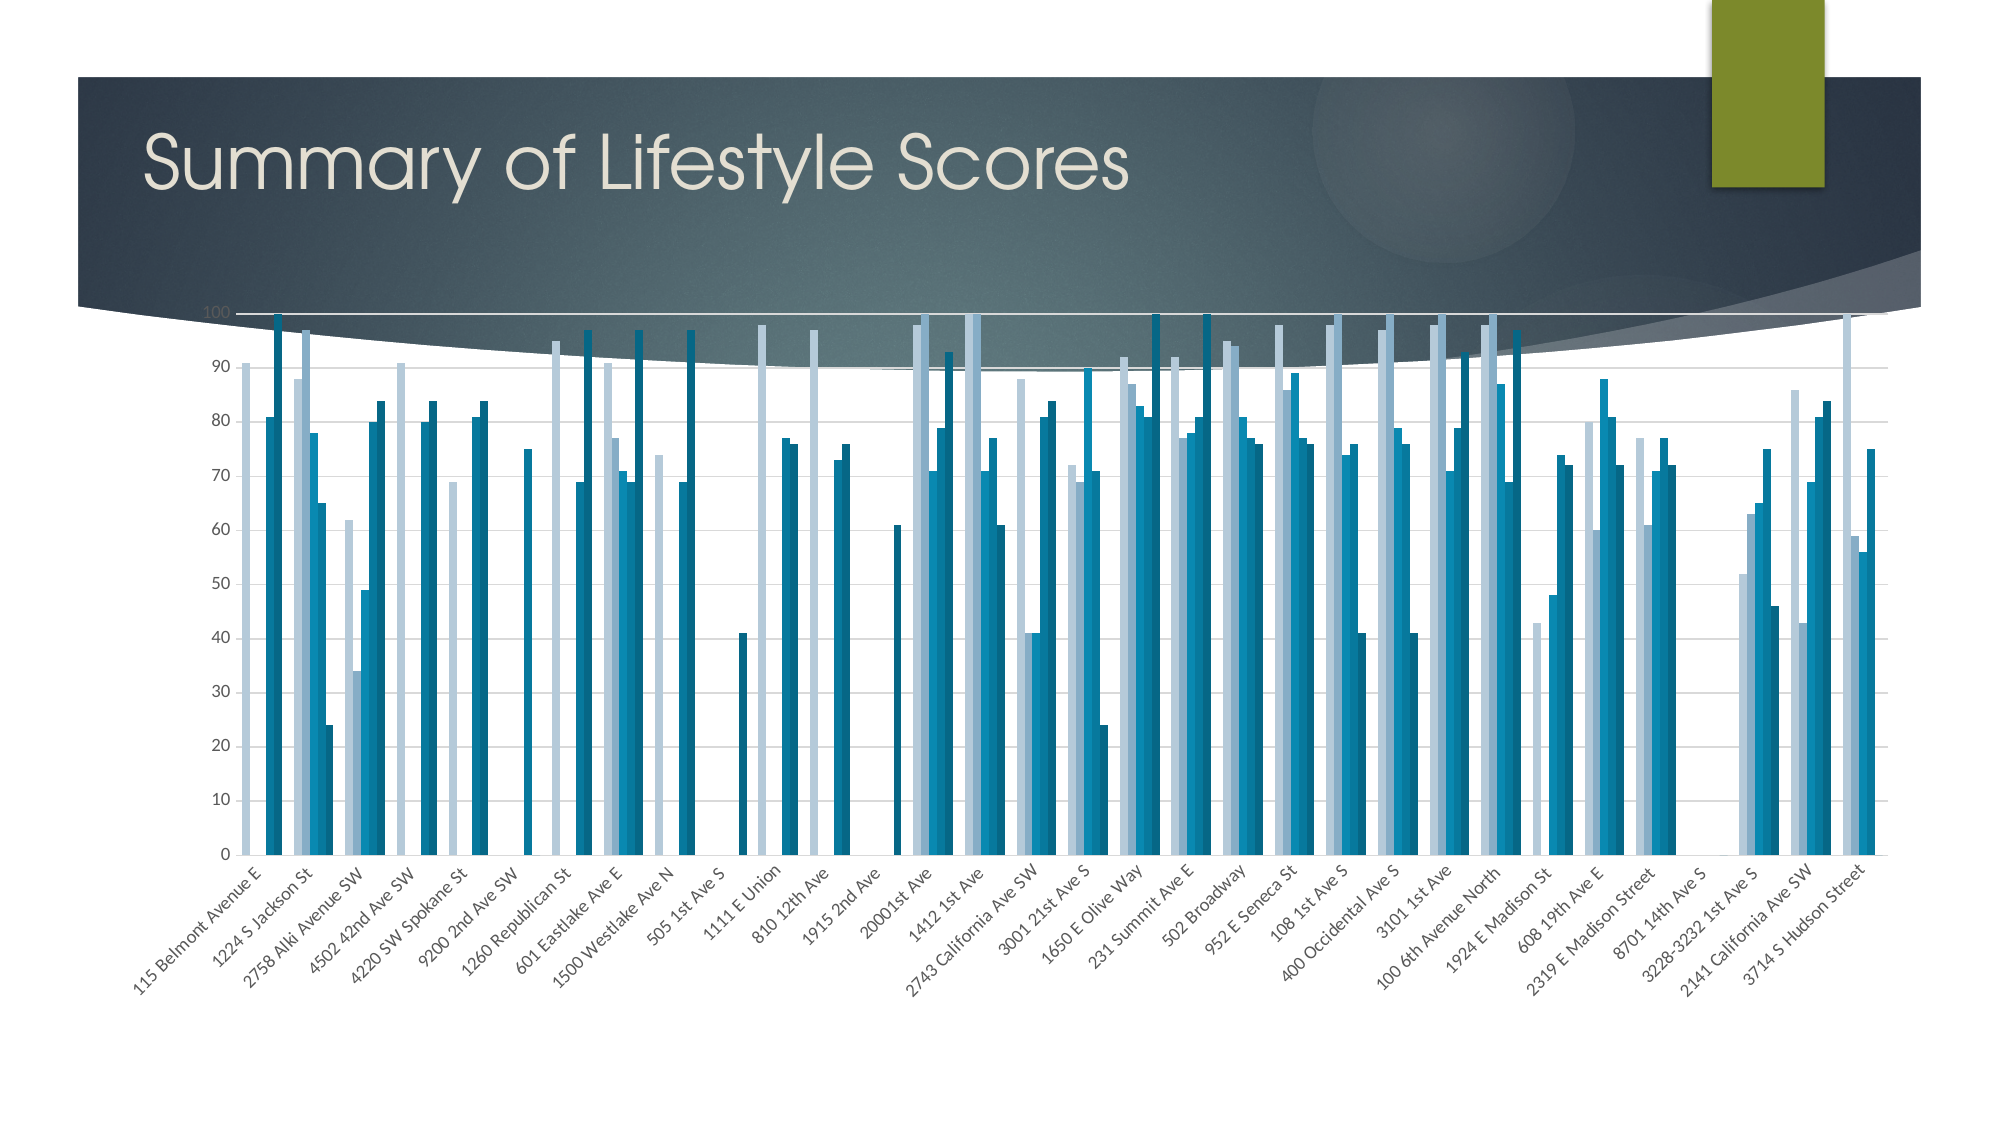

# Summary of Lifestyle Scores

### Chart

| Category | Walkability Score | Transit Score | Bike Score | Liveability | Sum Target Segments |
|---|---|---|---|---|---|
| 115 Belmont Avenue E  | 91.0 | None | None | 81.0 | 100.0 |
| 1224 S Jackson St  | 88.0 | 97.0 | 78.0 | 65.0 | 24.0 |
| 2758 Alki Avenue SW  | 62.0 | 34.0 | 49.0 | 80.0 | 84.0 |
| 4502 42nd Ave SW  | 91.0 | None | None | 80.0 | 84.0 |
| 4220 SW Spokane St  | 69.0 | None | None | 81.0 | 84.0 |
| 9200 2nd Ave SW  | None | None | None | 75.0 | 0.0 |
| 1260 Republican St  | 95.0 | None | None | 69.0 | 97.0 |
| 601 Eastlake Ave E  | 91.0 | 77.0 | 71.0 | 69.0 | 97.0 |
| 1500 Westlake Ave N  | 74.0 | None | None | 69.0 | 97.0 |
| 505 1st Ave S  | None | None | None | None | 41.0 |
| 1111 E Union | 98.0 | None | None | 77.0 | 76.0 |
| 810 12th Ave  | 97.0 | None | None | 73.0 | 76.0 |
| 1915 2nd Ave  | None | None | None | None | 61.0 |
| 20001st Ave  | 98.0 | 100.0 | 71.0 | 79.0 | 93.0 |
| 1412 1st Ave  | 100.0 | 100.0 | 71.0 | 77.0 | 61.0 |
| 2743 California Ave SW | 88.0 | 41.0 | 41.0 | 81.0 | 84.0 |
| 3001 21st Ave S | 72.0 | 69.0 | 90.0 | 71.0 | 24.0 |
| 1650 E Olive Way | 92.0 | 87.0 | 83.0 | 81.0 | 100.0 |
| 231 Summit Ave E | 92.0 | 77.0 | 78.0 | 81.0 | 100.0 |
| 502 Broadway | 95.0 | 94.0 | 81.0 | 77.0 | 76.0 |
| 952 E Seneca St | 98.0 | 86.0 | 89.0 | 77.0 | 76.0 |
| 108 1st Ave S | 98.0 | 100.0 | 74.0 | 76.0 | 41.0 |
| 400 Occidental Ave S | 97.0 | 100.0 | 79.0 | 76.0 | 41.0 |
| 3101 1st Ave | 98.0 | 100.0 | 71.0 | 79.0 | 93.0 |
| 100 6th Avenue North  | 98.0 | 100.0 | 87.0 | 69.0 | 97.0 |
| 1924 E Madison St  | 43.0 | None | 48.0 | 74.0 | 72.00000000000001 |
| 608 19th Ave E  | 80.0 | 60.0 | 88.0 | 81.0 | 72.00000000000001 |
| 2319 E Madison Street  | 77.0 | 61.0 | 71.0 | 77.0 | 72.00000000000001 |
| 8701 14th Ave S  | None | None | None | None | 0.0 |
| 3228-3232 1st Ave S  | 52.0 | 63.0 | 65.0 | 75.0 | 46.0 |
| 2141 California Ave SW | 86.0 | 43.0 | 69.0 | 81.0 | 84.0 |
| 3714 S Hudson Street | 100.0 | 59.0 | 56.0 | 75.0 | 0.0 |